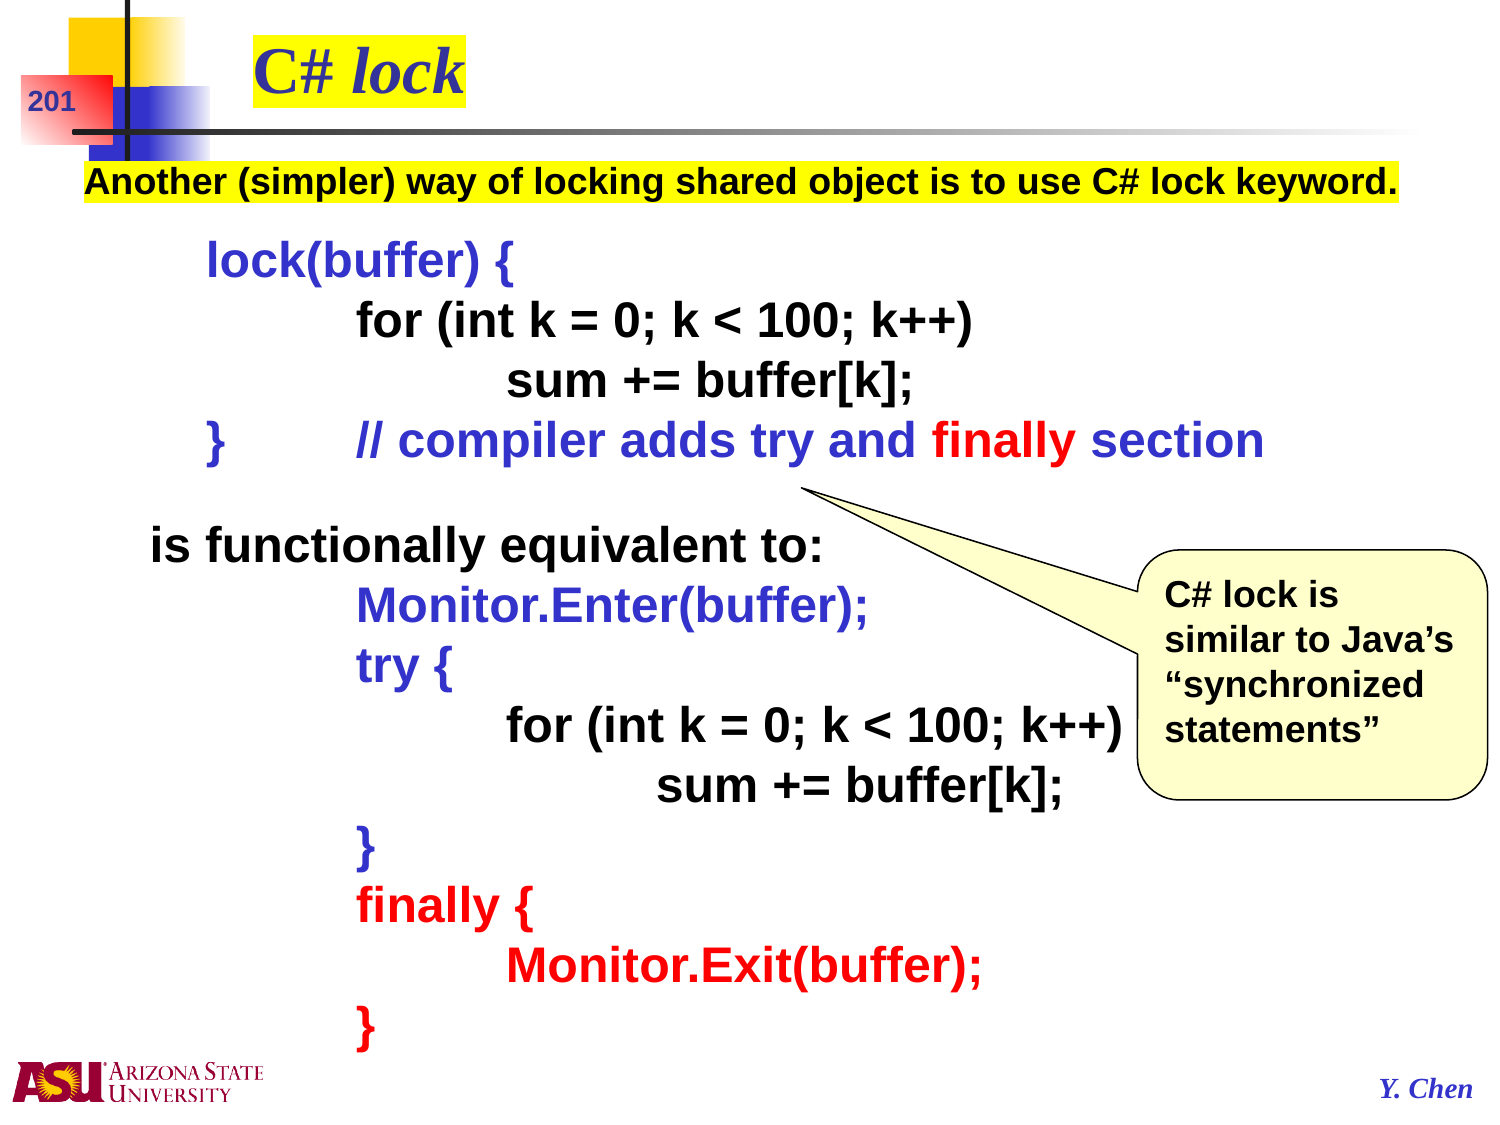

# C# lock
201

Another (simpler) way of locking shared object is to use C# lock keyword.
	lock(buffer) {
		for (int k = 0; k < 100; k++)
			sum += buffer[k];
	}	// compiler adds try and finally section

is functionally equivalent to:
		Monitor.Enter(buffer);
		try {
			for (int k = 0; k < 100; k++)
				sum += buffer[k];
		}
		finally {
			Monitor.Exit(buffer);
		}
C# lock is similar to Java’s “synchronized statements”